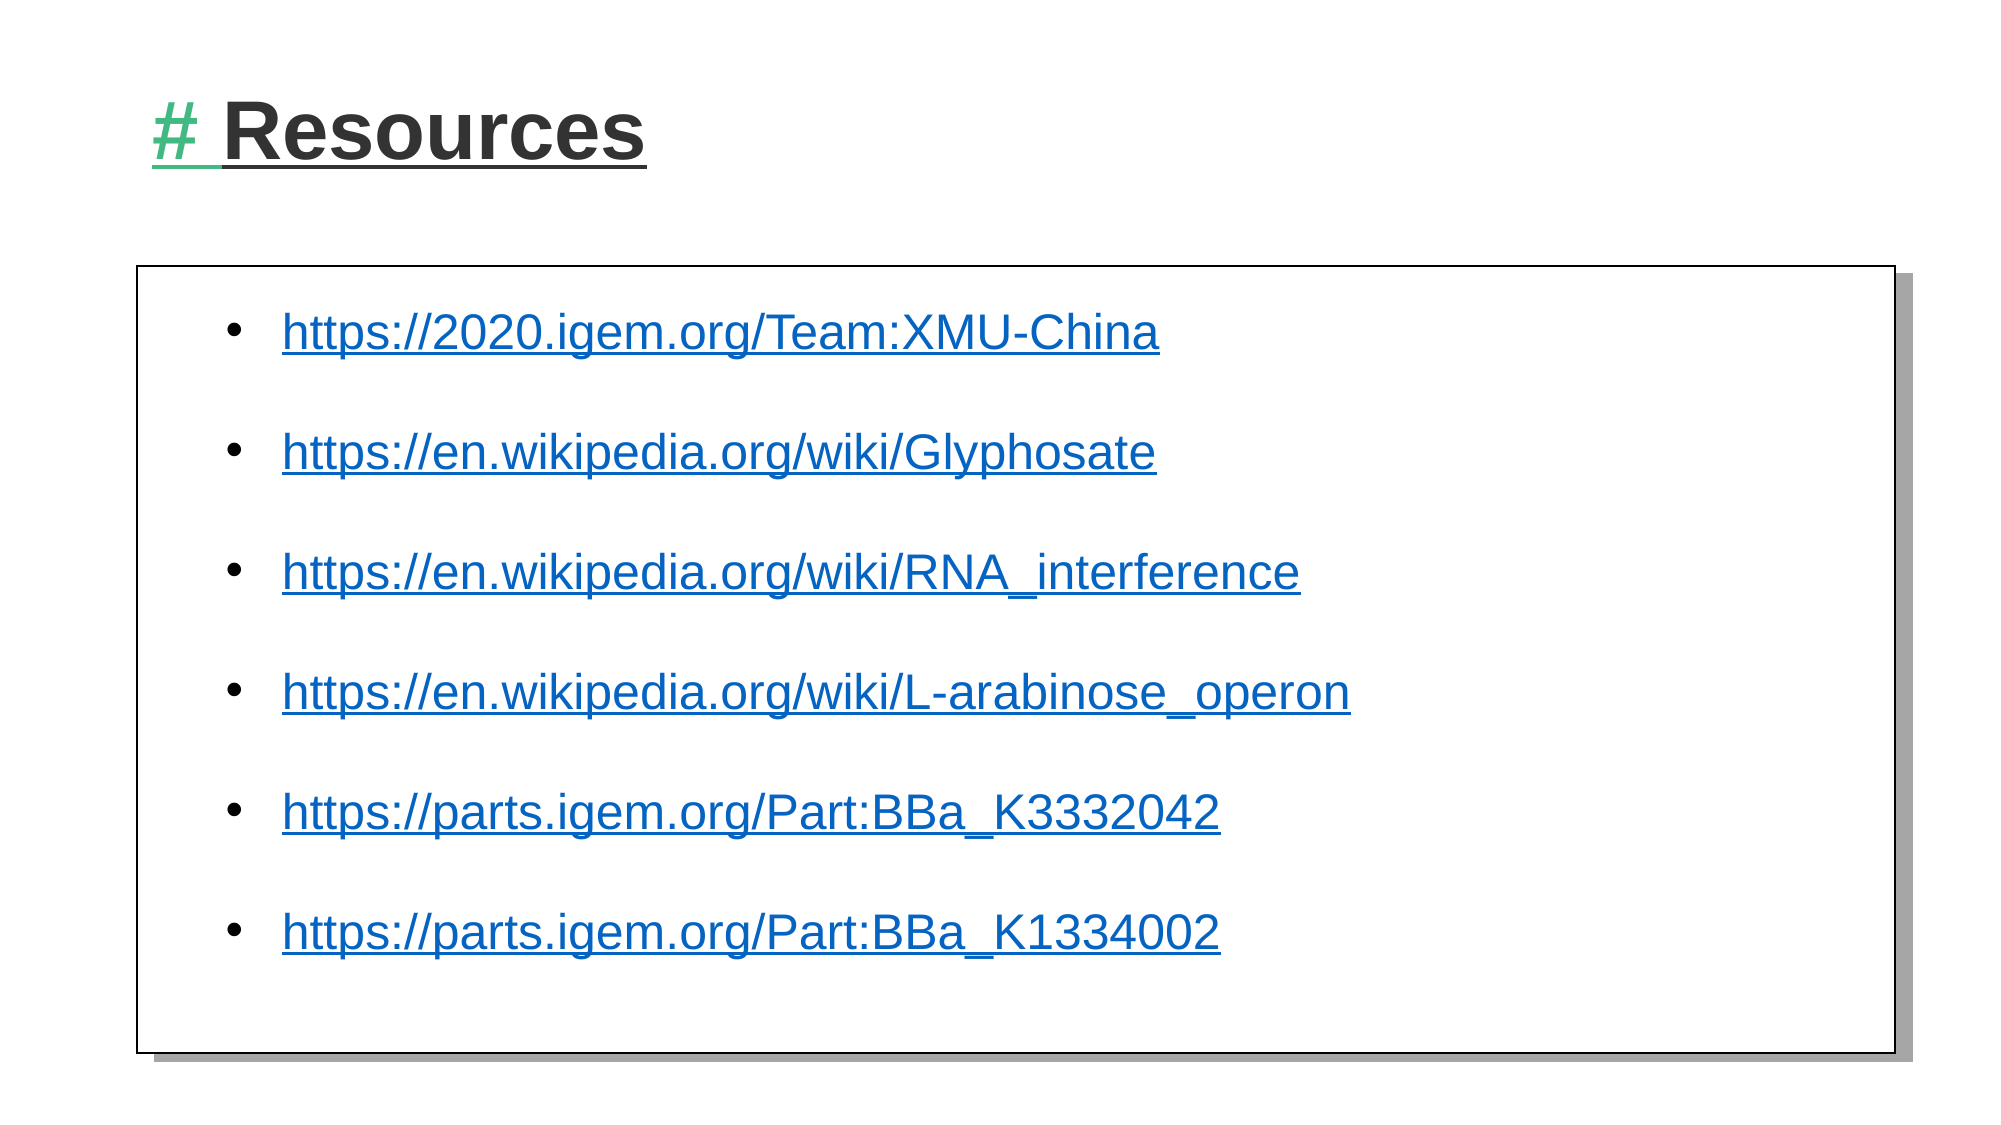

# # ​Resources

https://2020.igem.org/Team:XMU-China

https://en.wikipedia.org/wiki/Glyphosate

https://en.wikipedia.org/wiki/RNA_interference

https://en.wikipedia.org/wiki/L-arabinose_operon

https://parts.igem.org/Part:BBa_K3332042

https://parts.igem.org/Part:BBa_K1334002